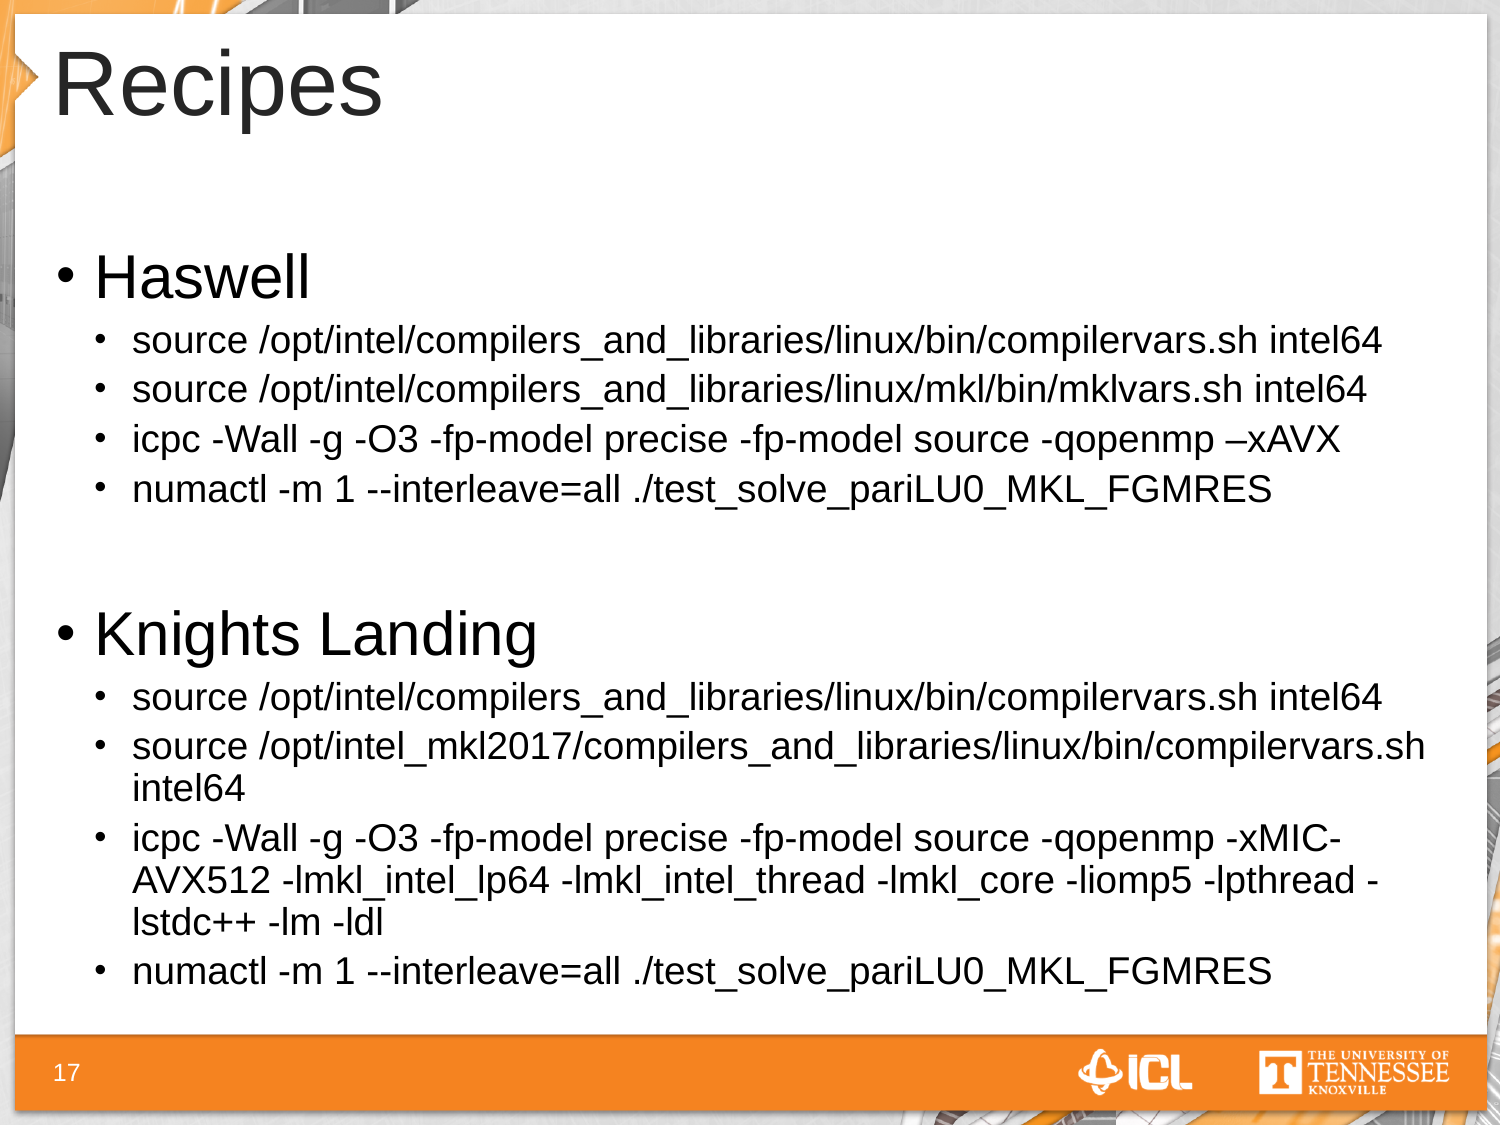

# Recipes
Haswell
source /opt/intel/compilers_and_libraries/linux/bin/compilervars.sh intel64
source /opt/intel/compilers_and_libraries/linux/mkl/bin/mklvars.sh intel64
icpc -Wall -g -O3 -fp-model precise -fp-model source -qopenmp –xAVX
numactl -m 1 --interleave=all ./test_solve_pariLU0_MKL_FGMRES

Knights Landing
source /opt/intel/compilers_and_libraries/linux/bin/compilervars.sh intel64
source /opt/intel_mkl2017/compilers_and_libraries/linux/bin/compilervars.sh intel64
icpc -Wall -g -O3 -fp-model precise -fp-model source -qopenmp -xMIC-AVX512 -lmkl_intel_lp64 -lmkl_intel_thread -lmkl_core -liomp5 -lpthread -lstdc++ -lm -ldl
numactl -m 1 --interleave=all ./test_solve_pariLU0_MKL_FGMRES

17